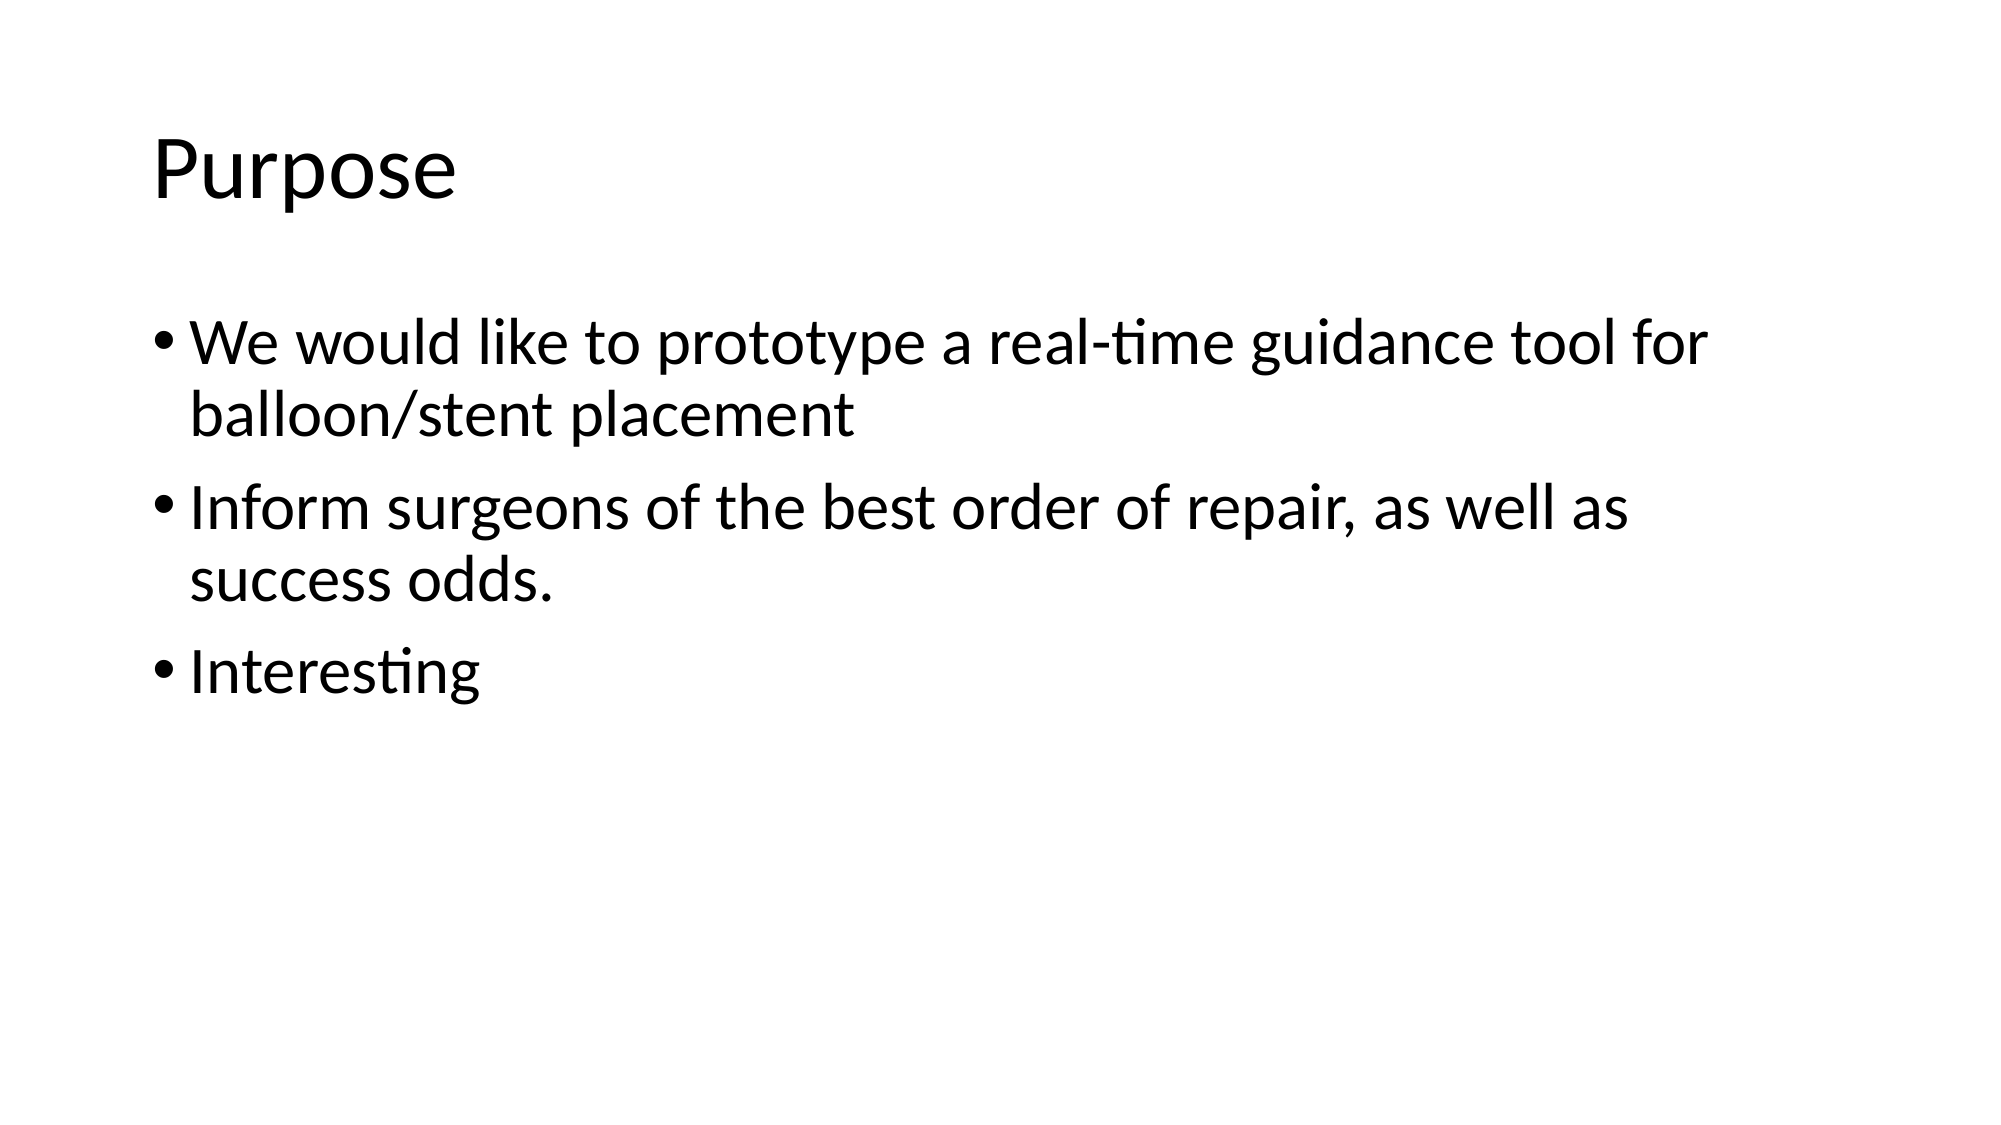

# Purpose
We would like to prototype a real-time guidance tool for balloon/stent placement
Inform surgeons of the best order of repair, as well as success odds.
Interesting